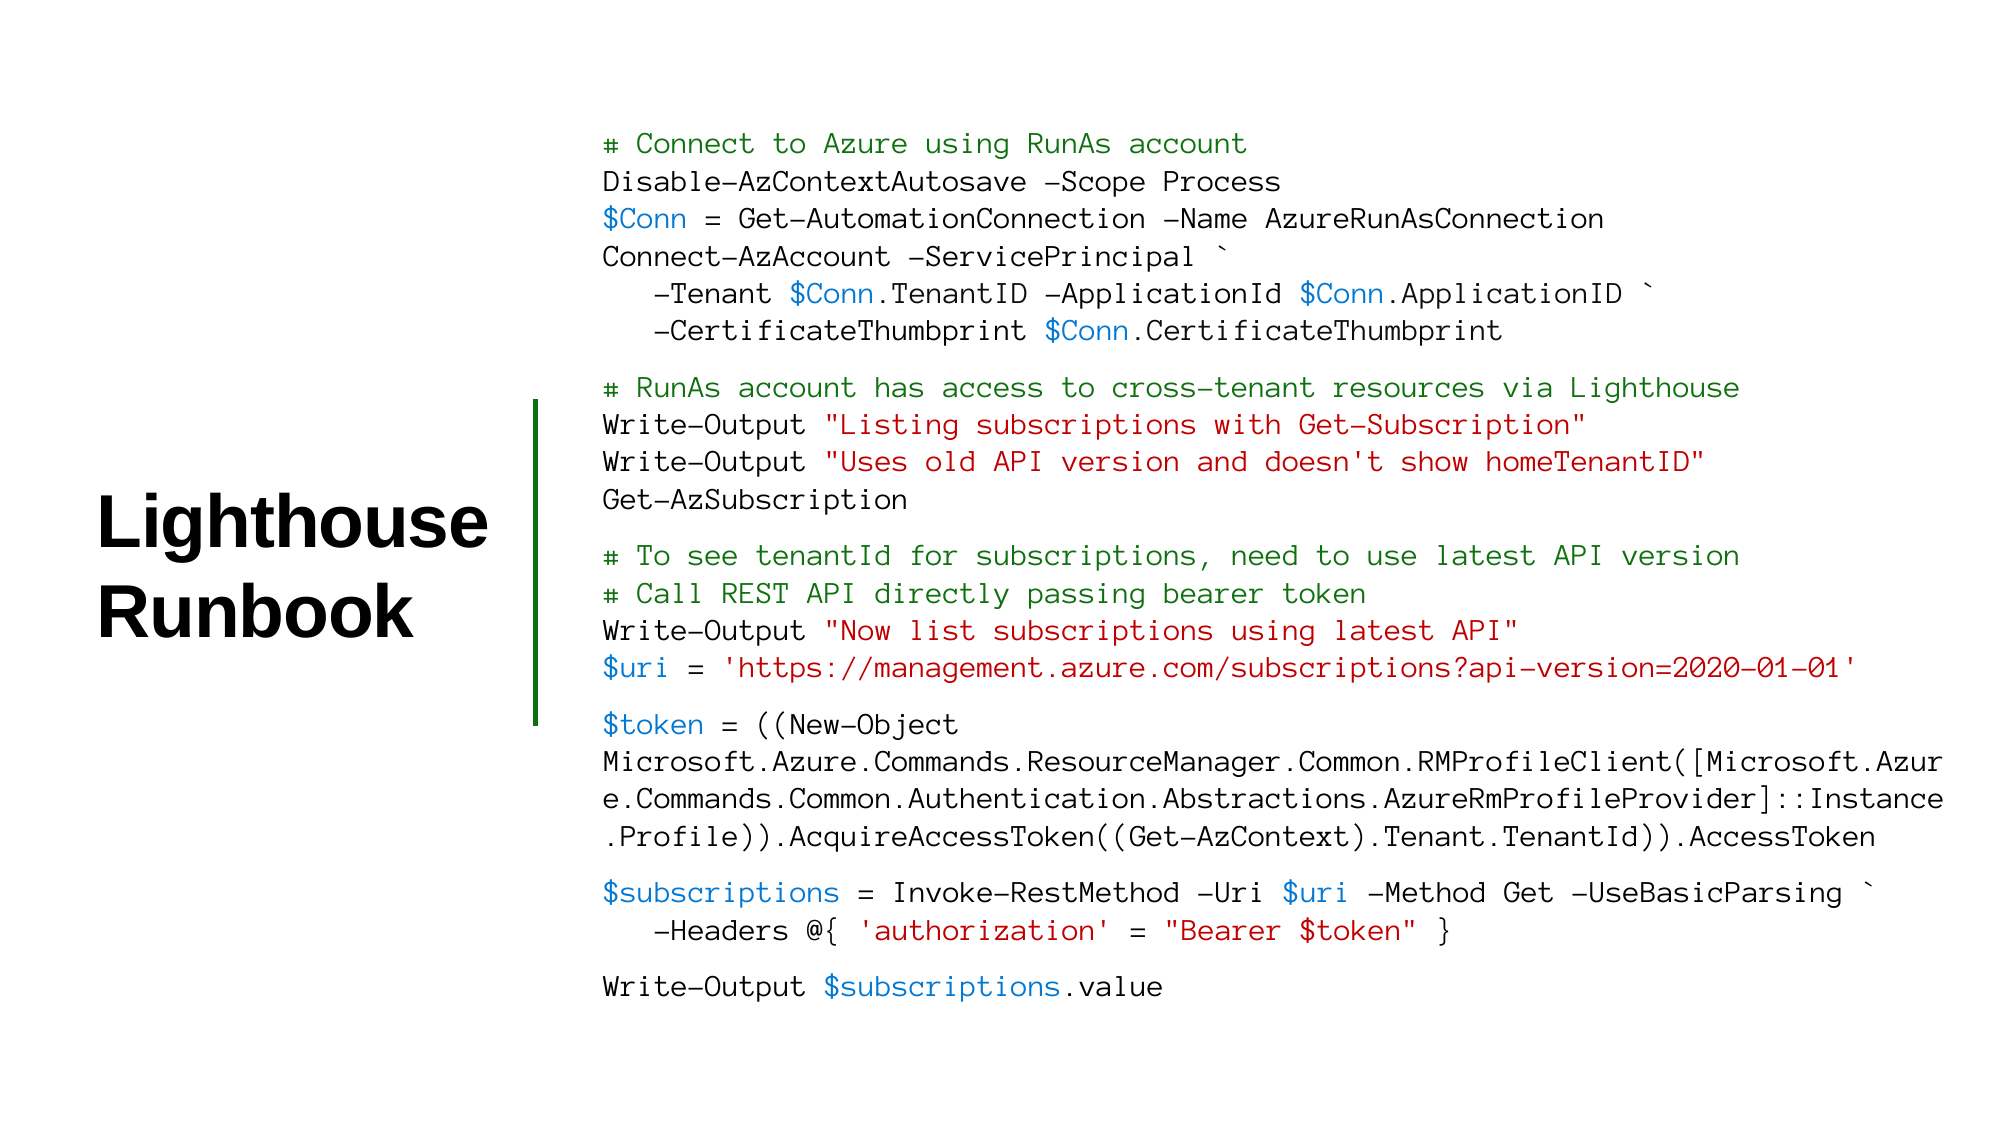

# Connect to Azure using RunAs account Disable-AzContextAutosave –Scope Process $Conn = Get-AutomationConnection -Name AzureRunAsConnection Connect-AzAccount -ServicePrincipal ` -Tenant $Conn.TenantID -ApplicationId $Conn.ApplicationID ` -CertificateThumbprint $Conn.CertificateThumbprint
# RunAs account has access to cross-tenant resources via Lighthouse Write-Output "Listing subscriptions with Get-Subscription" Write-Output "Uses old API version and doesn't show homeTenantID" Get-AzSubscription
# To see tenantId for subscriptions, need to use latest API version # Call REST API directly passing bearer token Write-Output "Now list subscriptions using latest API" $uri = 'https://management.azure.com/subscriptions?api-version=2020-01-01'
$token = ((New-Object Microsoft.Azure.Commands.ResourceManager.Common.RMProfileClient([Microsoft.Azure.Commands.Common.Authentication.Abstractions.AzureRmProfileProvider]::Instance.Profile)).AcquireAccessToken((Get-AzContext).Tenant.TenantId)).AccessToken
$subscriptions = Invoke-RestMethod -Uri $uri -Method Get -UseBasicParsing `
   -Headers @{ 'authorization' = "Bearer $token" }
Write-Output $subscriptions.value
# Lighthouse Runbook